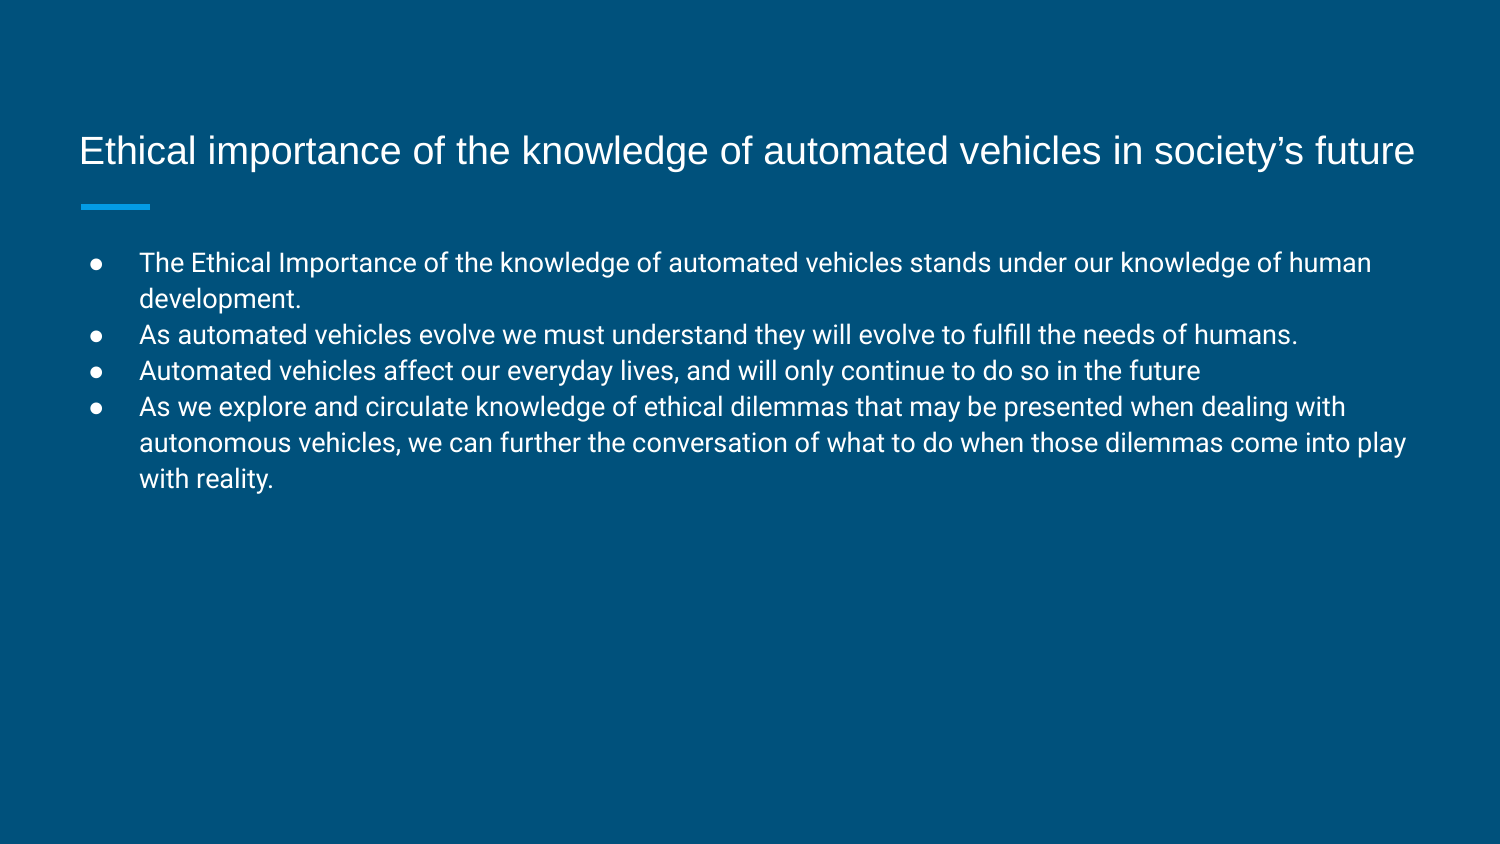

# Ethical importance of the knowledge of automated vehicles in society’s future
The Ethical Importance of the knowledge of automated vehicles stands under our knowledge of human development.
As automated vehicles evolve we must understand they will evolve to fulfill the needs of humans.
Automated vehicles affect our everyday lives, and will only continue to do so in the future
As we explore and circulate knowledge of ethical dilemmas that may be presented when dealing with autonomous vehicles, we can further the conversation of what to do when those dilemmas come into play with reality.